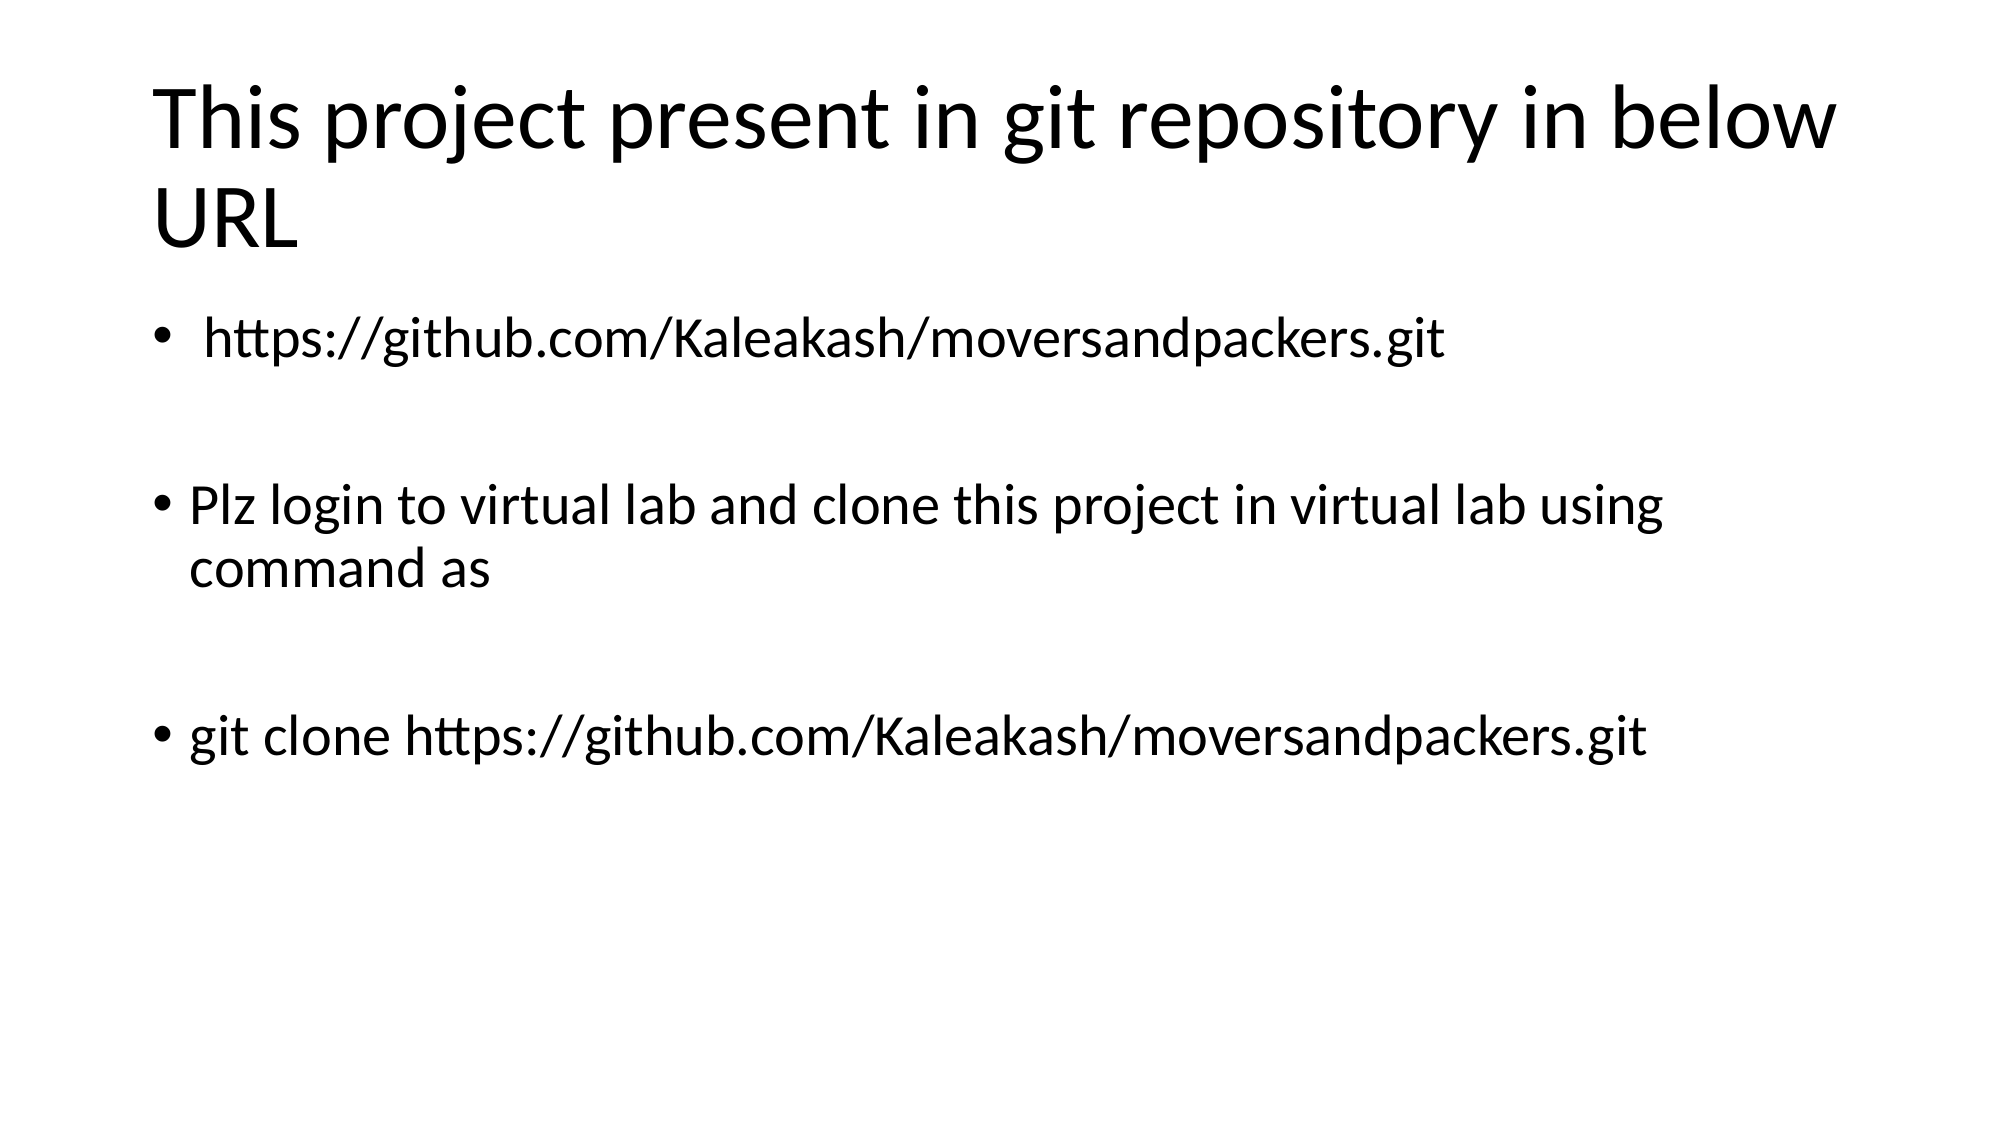

# This project present in git repository in below URL
 https://github.com/Kaleakash/moversandpackers.git

Plz login to virtual lab and clone this project in virtual lab using command as

git clone https://github.com/Kaleakash/moversandpackers.git